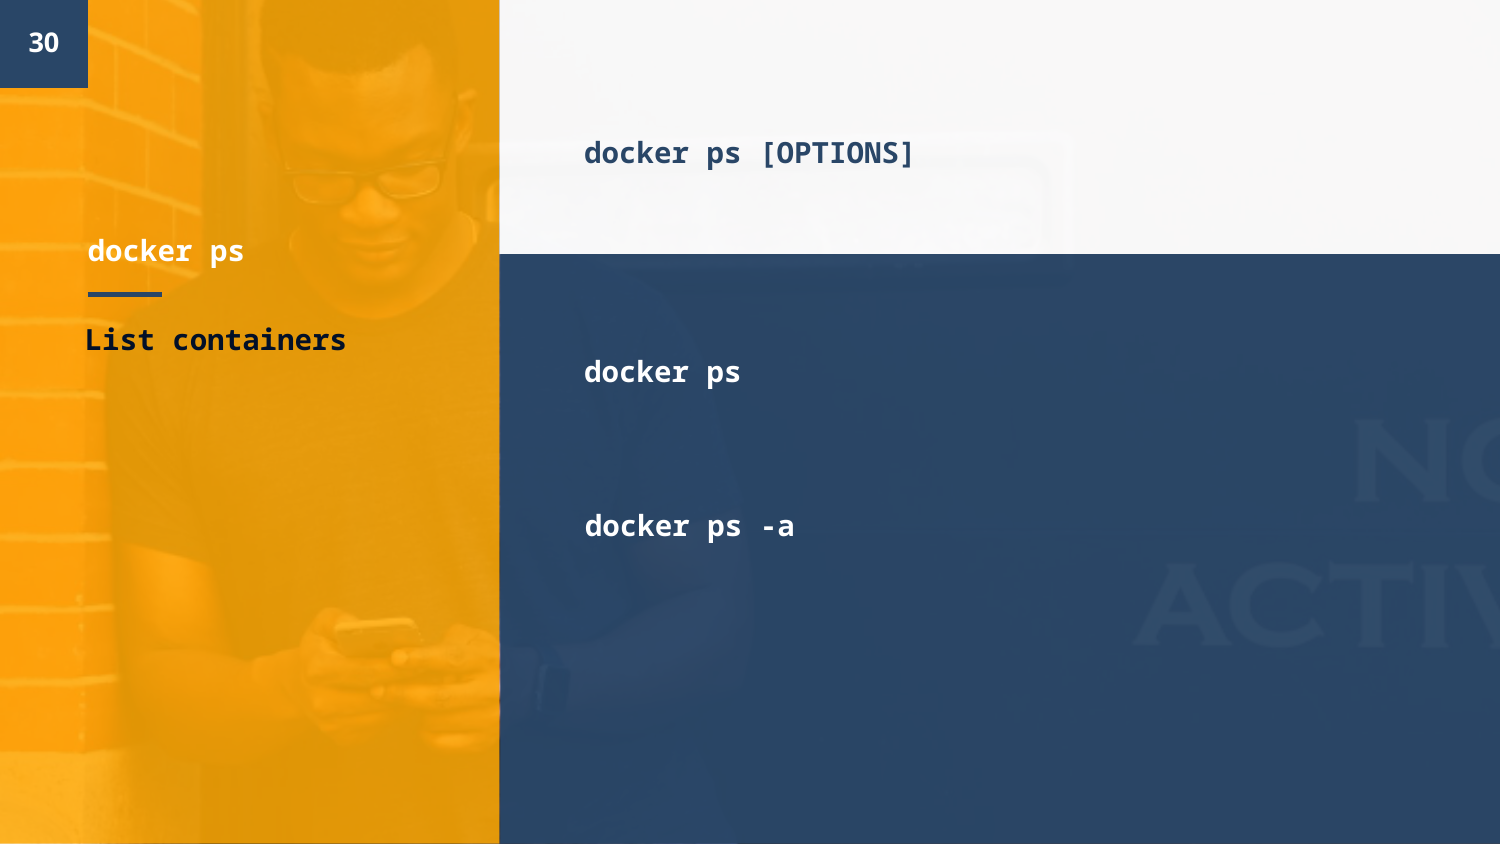

30
docker ps [OPTIONS]
# docker ps
docker ps
List containers

docker ps -a